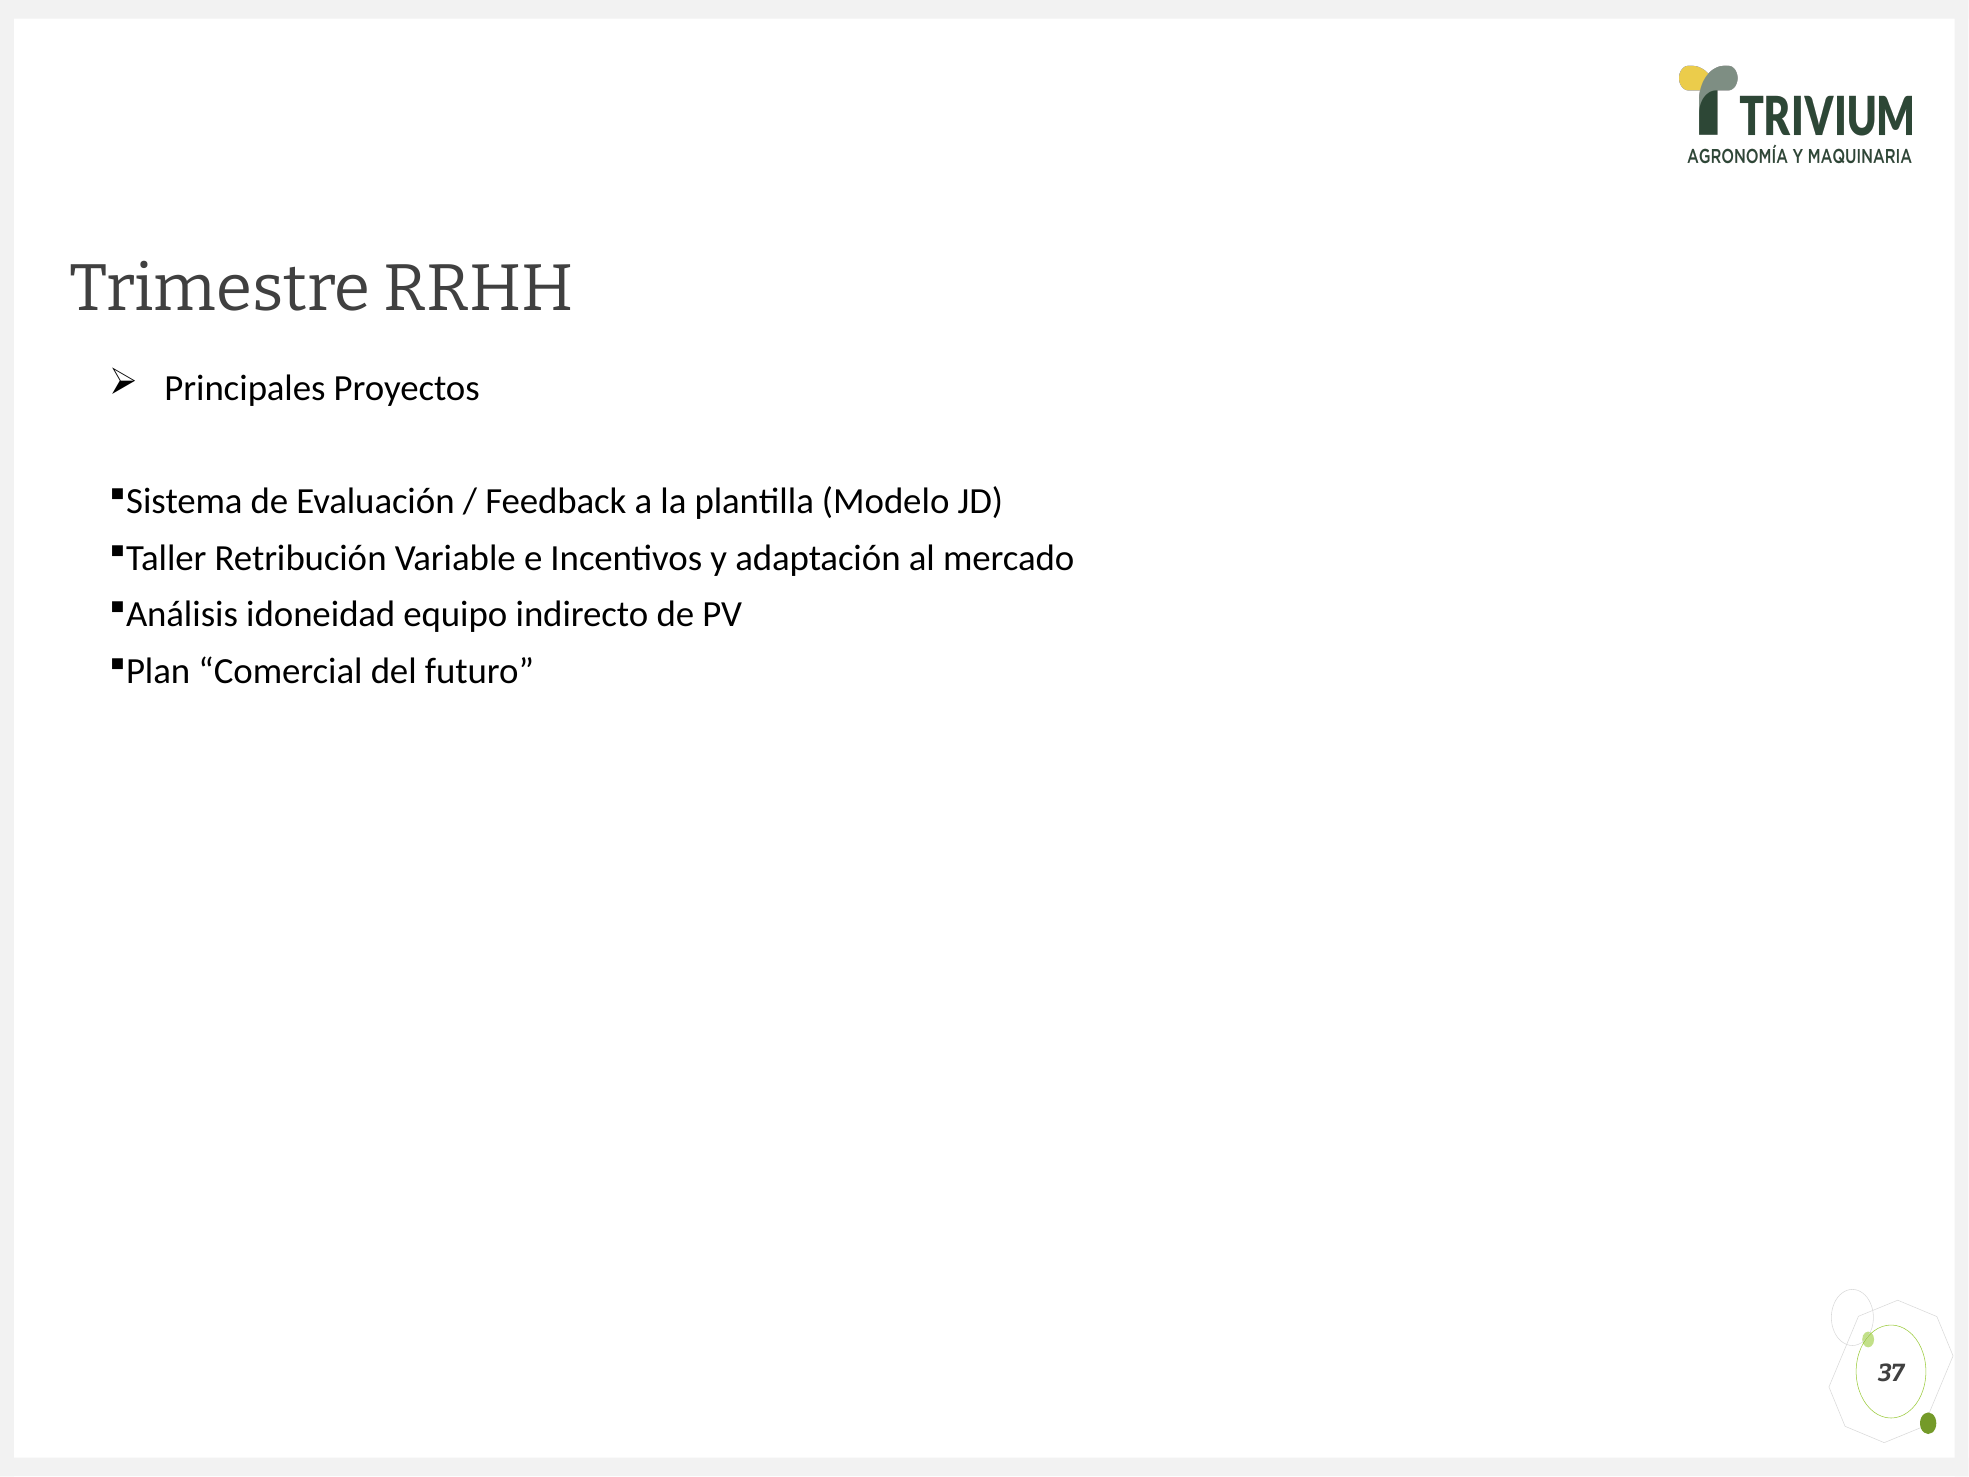

# Trimestre RRHH
Principales Proyectos

Sistema de Evaluación / Feedback a la plantilla (Modelo JD)
Taller Retribución Variable e Incentivos y adaptación al mercado
Análisis idoneidad equipo indirecto de PV
Plan “Comercial del futuro”
37